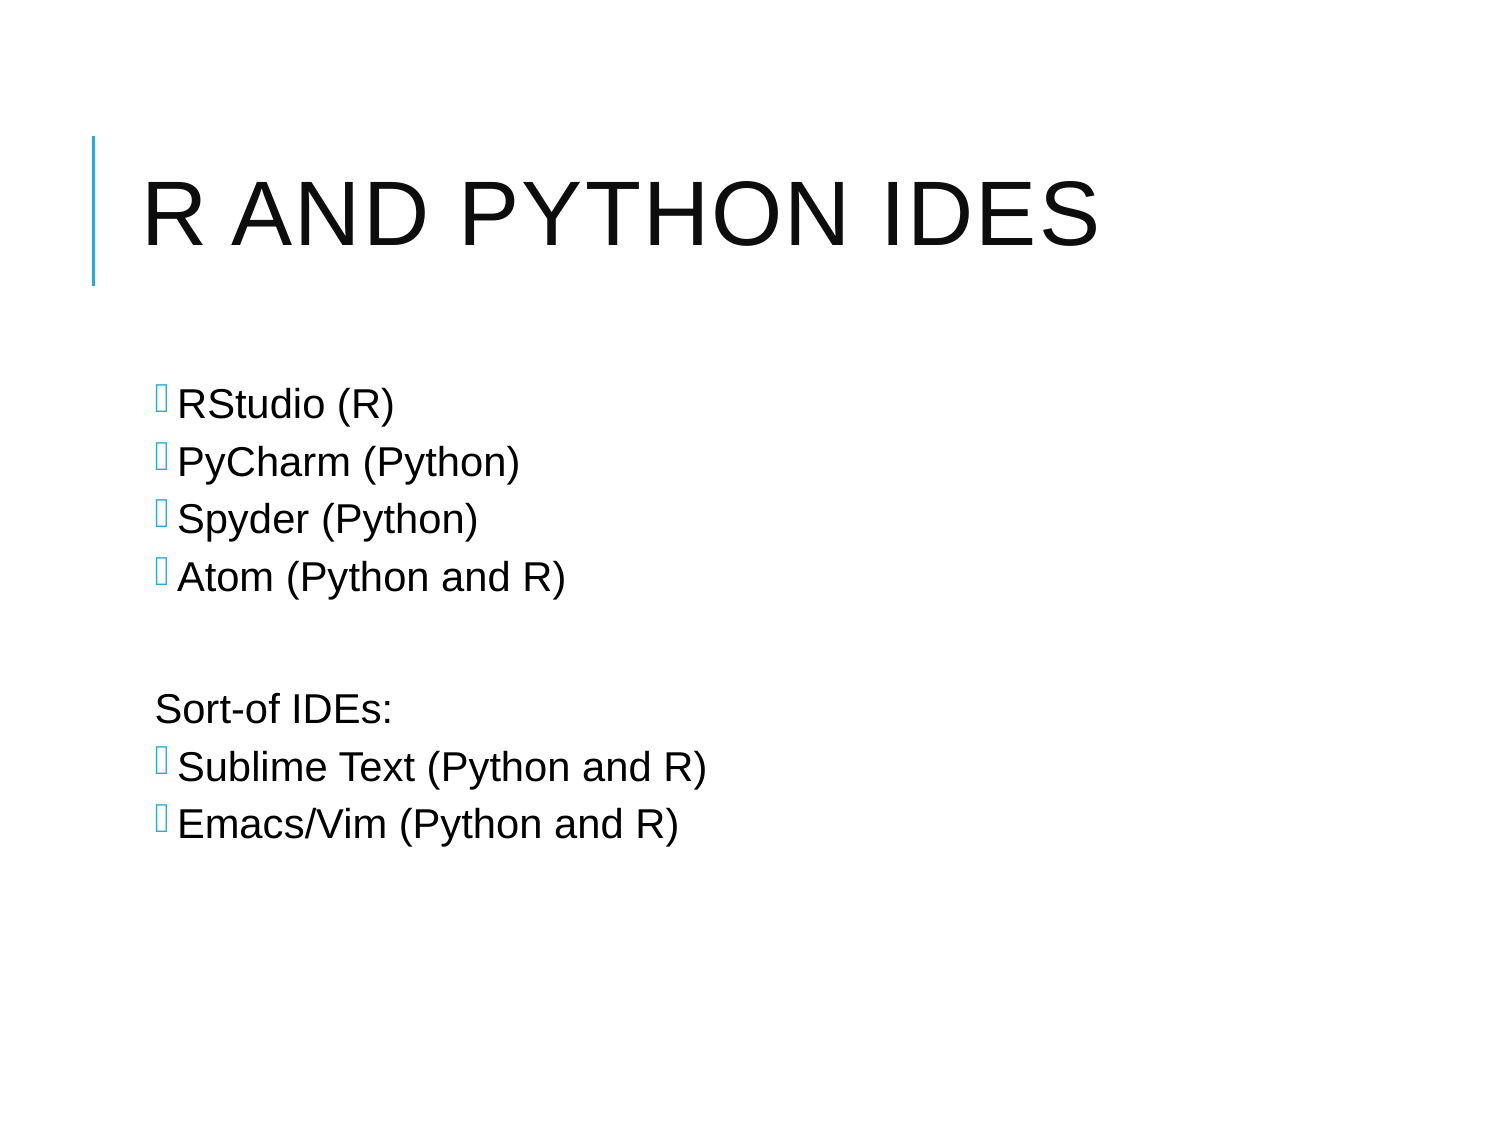

# R and Python IDES
RStudio (R)
PyCharm (Python)
Spyder (Python)
Atom (Python and R)

Sort-of IDEs:
Sublime Text (Python and R)
Emacs/Vim (Python and R)